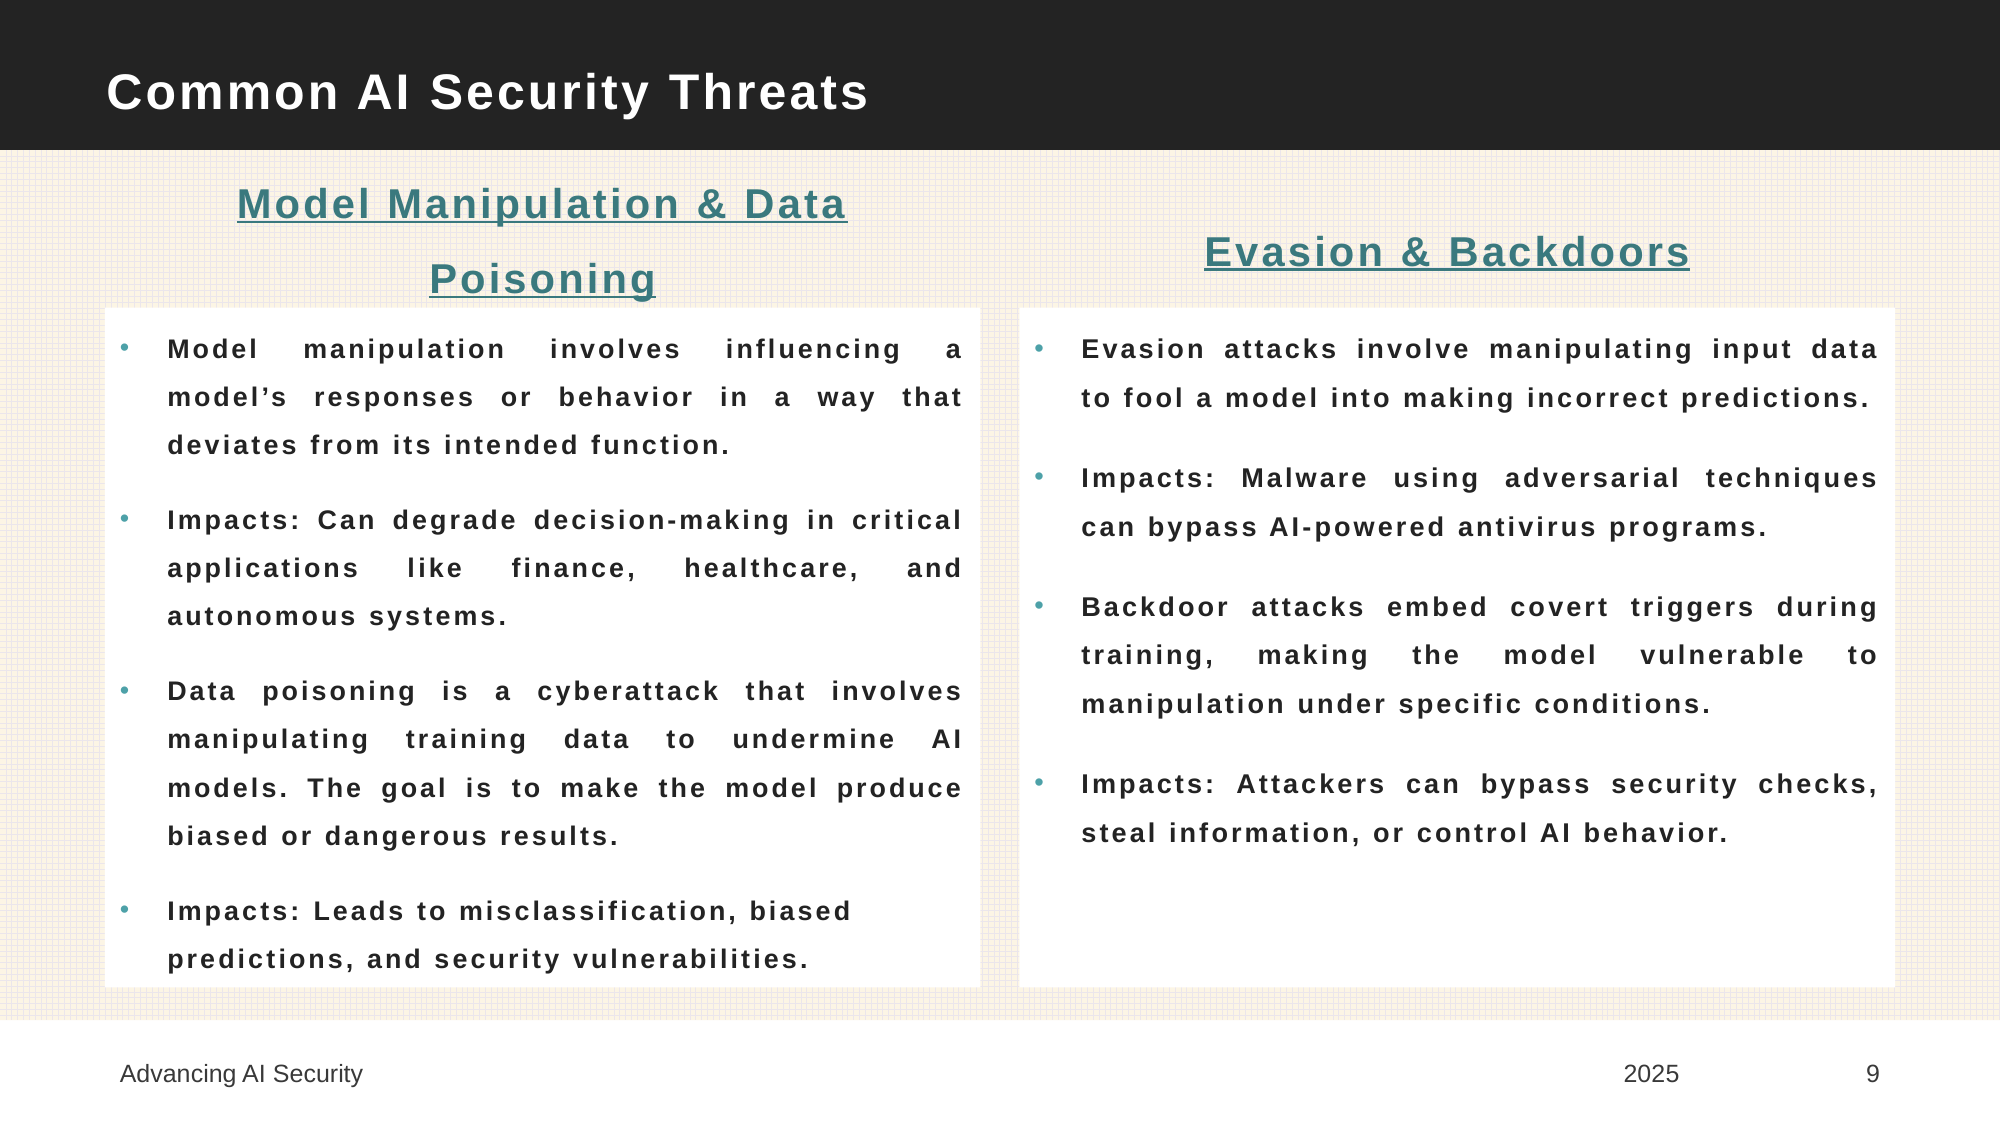

# Common AI Security Threats
Model Manipulation & Data Poisoning
Evasion & Backdoors
Evasion attacks involve manipulating input data to fool a model into making incorrect predictions.
Impacts: Malware using adversarial techniques can bypass AI-powered antivirus programs.
Backdoor attacks embed covert triggers during training, making the model vulnerable to manipulation under specific conditions.
Impacts: Attackers can bypass security checks, steal information, or control AI behavior.
Model manipulation involves influencing a model’s responses or behavior in a way that deviates from its intended function.
Impacts: Can degrade decision-making in critical applications like finance, healthcare, and autonomous systems.
Data poisoning is a cyberattack that involves manipulating training data to undermine AI models. The goal is to make the model produce biased or dangerous results.
Impacts: Leads to misclassification, biased predictions, and security vulnerabilities.
Advancing AI Security
2025
9